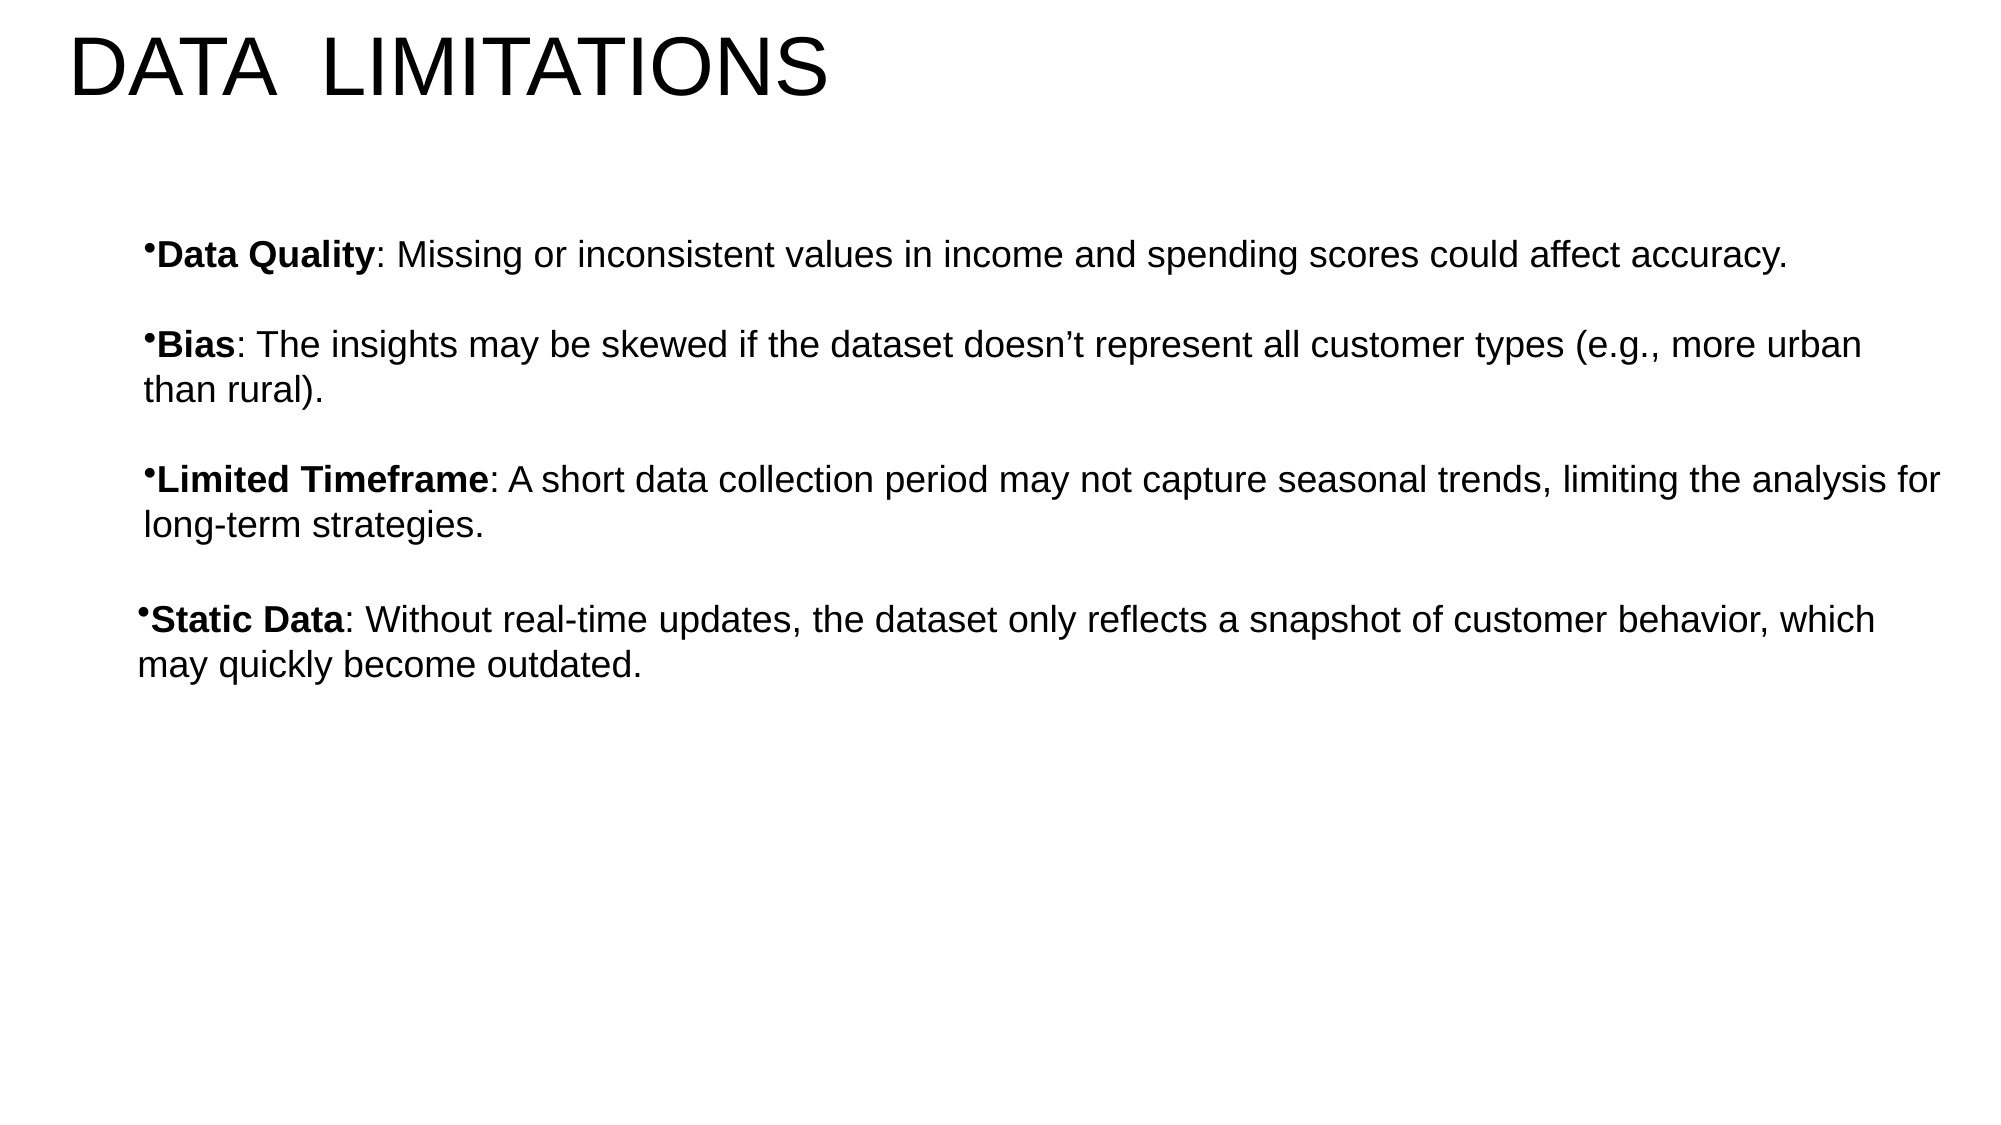

DATA  LIMITATIONS
Data Quality: Missing or inconsistent values in income and spending scores could affect accuracy.

Bias: The insights may be skewed if the dataset doesn’t represent all customer types (e.g., more urban than rural).

Limited Timeframe: A short data collection period may not capture seasonal trends, limiting the analysis for long-term strategies.

Static Data: Without real-time updates, the dataset only reflects a snapshot of customer behavior, which may quickly become outdated.